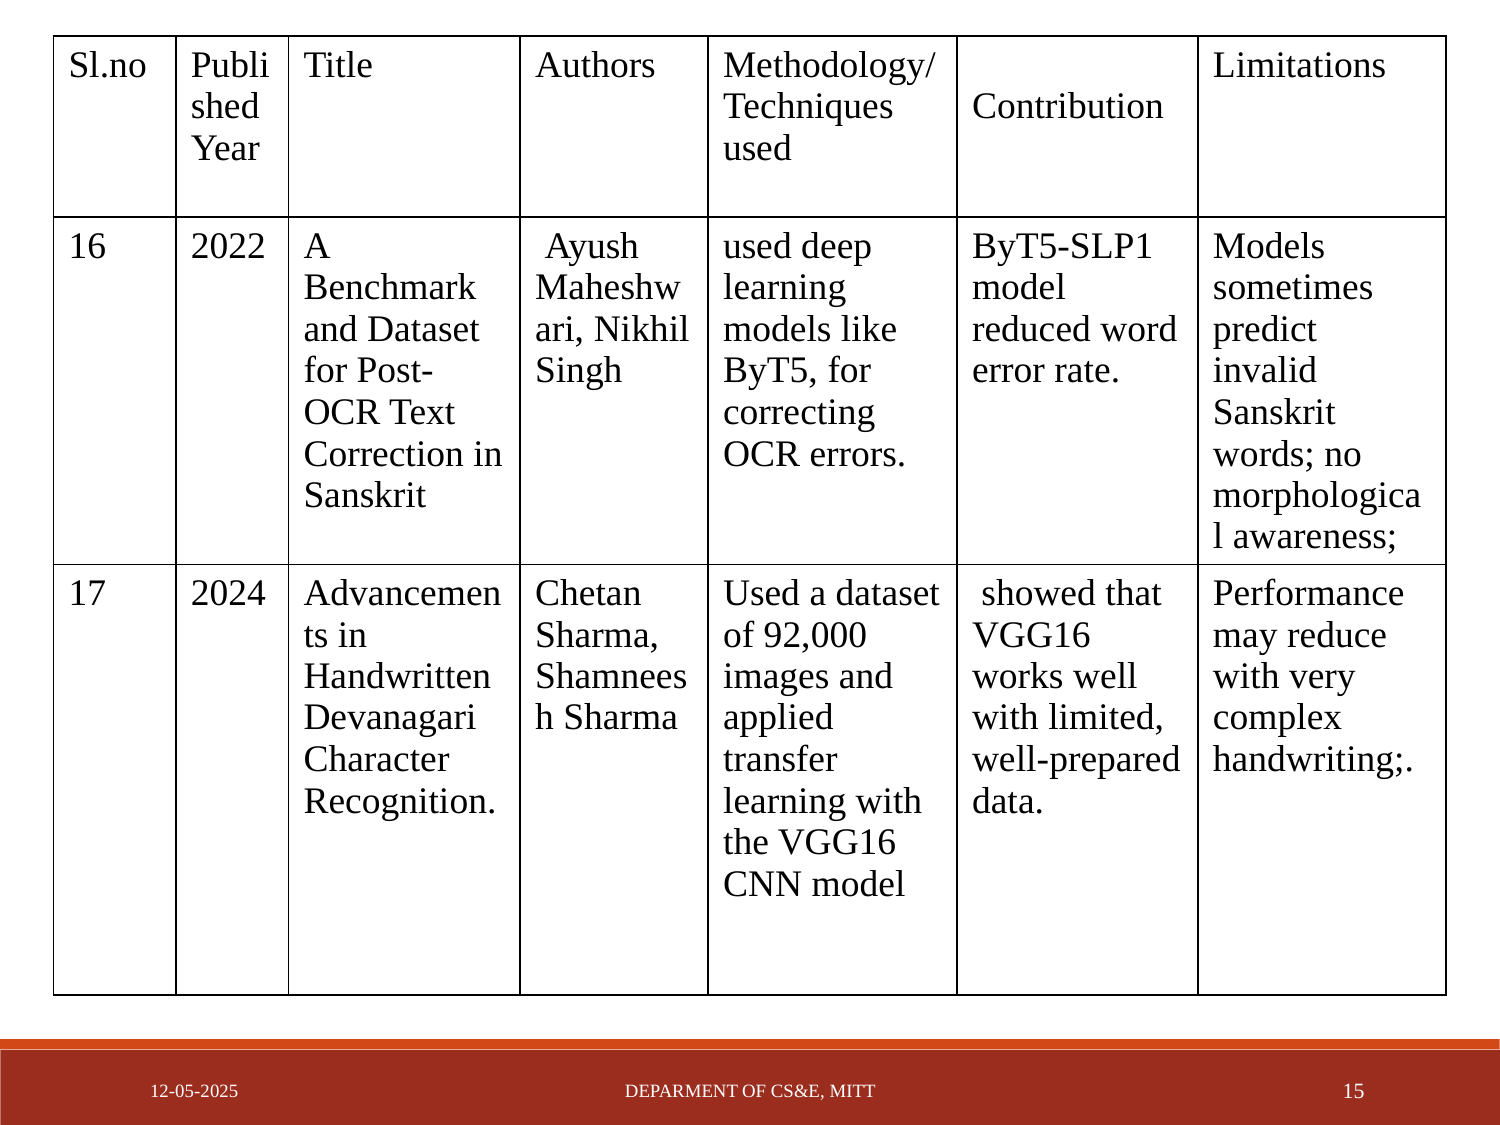

| Sl.no | Published Year | Title | Authors | Methodology/ Techniques used | Contribution | Limitations |
| --- | --- | --- | --- | --- | --- | --- |
| 16 | 2022 | A Benchmark and Dataset for Post-OCR Text Correction in Sanskrit | Ayush Maheshwari, Nikhil Singh | used deep learning models like ByT5, for correcting OCR errors. | ByT5-SLP1 model reduced word error rate. | Models sometimes predict invalid Sanskrit words; no morphological awareness; |
| 17 | 2024 | Advancements in Handwritten Devanagari Character Recognition. | Chetan Sharma, Shamneesh Sharma | Used a dataset of 92,000 images and applied transfer learning with the VGG16 CNN model | showed that VGG16 works well with limited, well-prepared data. | Performance may reduce with very complex handwriting;. |
12-05-2025
DEPARMENT OF CS&E, MITT
15